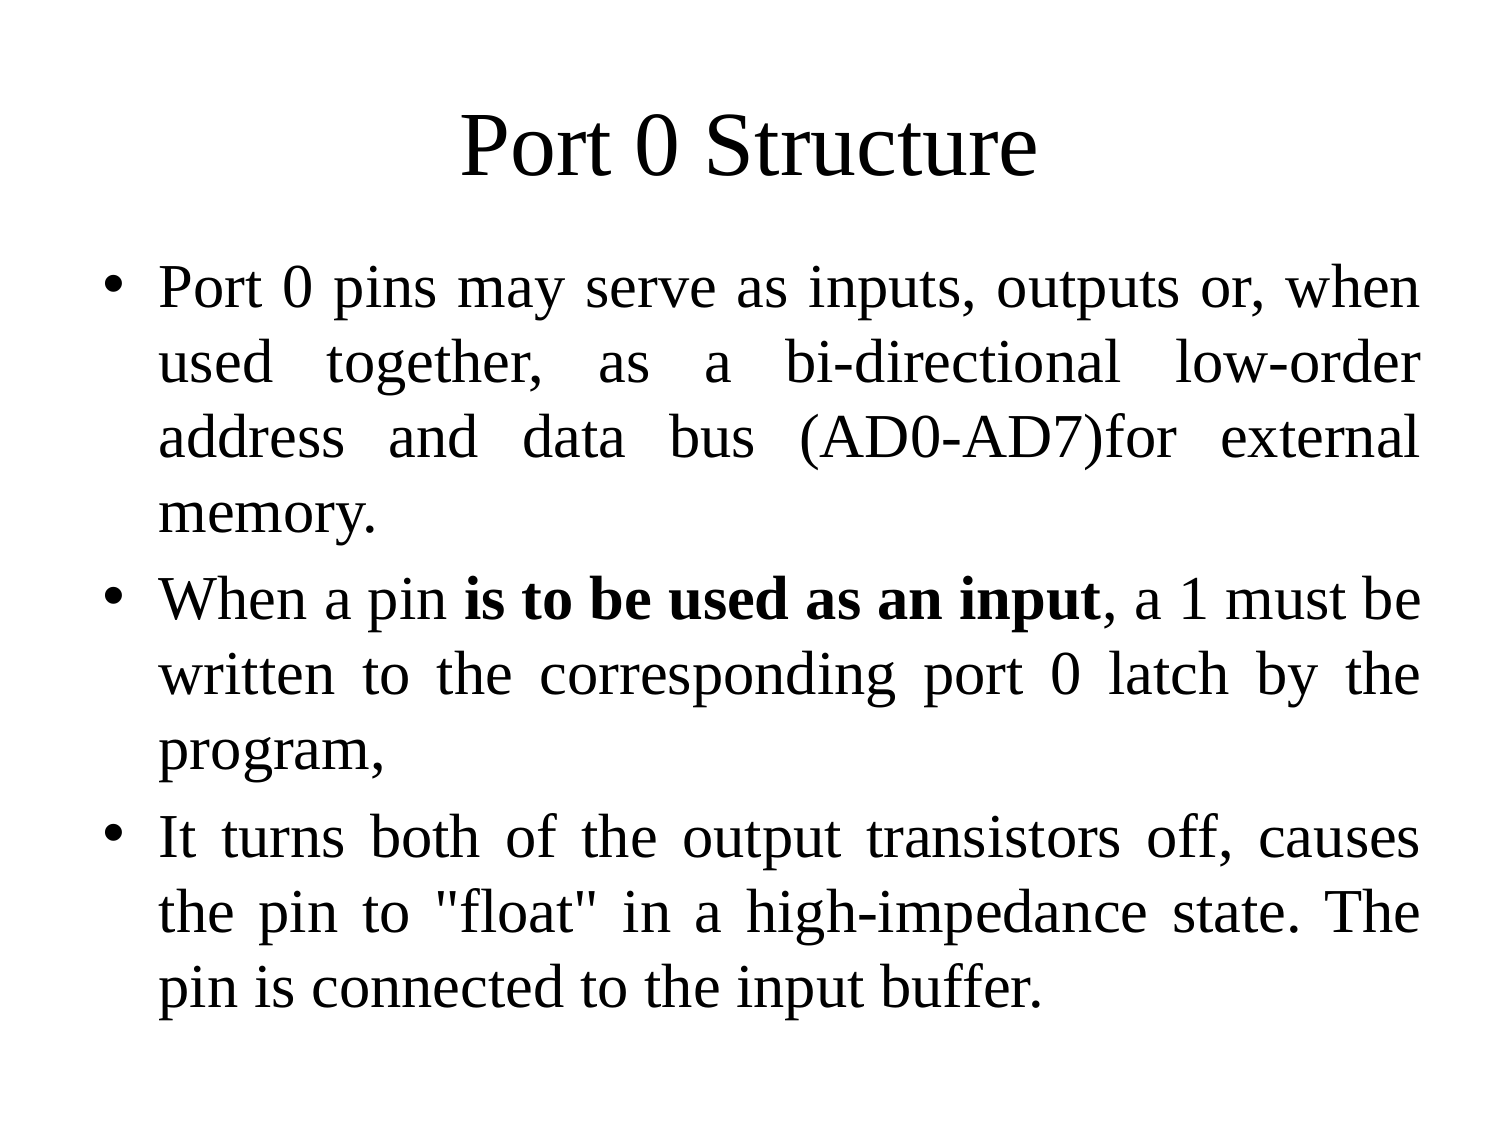

# Port 0 Structure
Port 0 pins may serve as inputs, outputs or, when used together, as a bi-directional low-order address and data bus (AD0-AD7)for external memory.
When a pin is to be used as an input, a 1 must be written to the corresponding port 0 latch by the program,
It turns both of the output transistors off, causes the pin to "float" in a high-impedance state. The pin is connected to the input buffer.